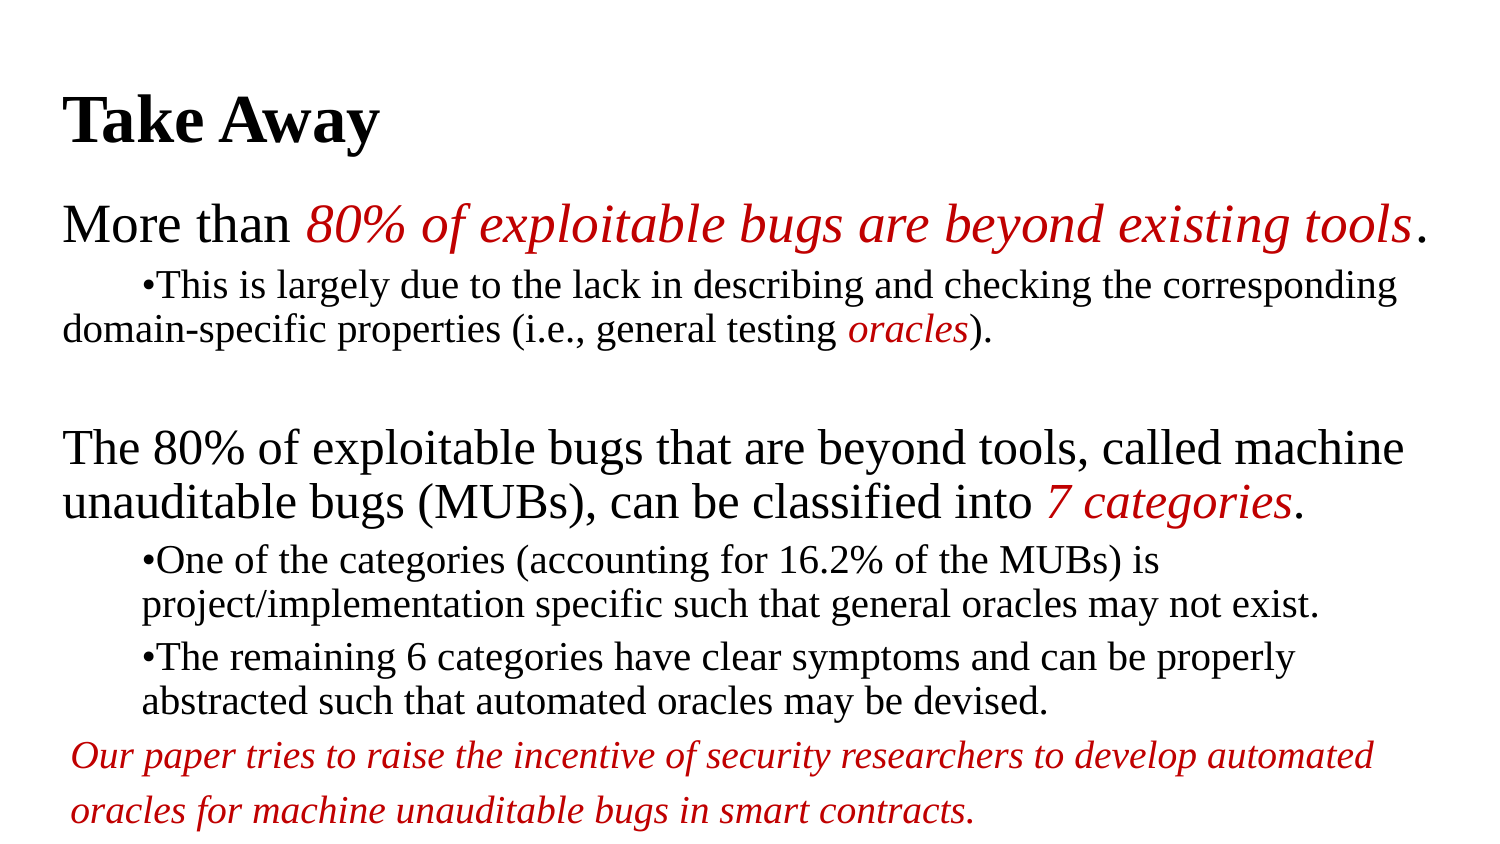

# Take Away
More than 80% of exploitable bugs are beyond existing tools.
•This is largely due to the lack in describing and checking the corresponding domain-specific properties (i.e., general testing oracles).

The 80% of exploitable bugs that are beyond tools, called machine unauditable bugs (MUBs), can be classified into 7 categories.
•One of the categories (accounting for 16.2% of the MUBs) is project/implementation specific such that general oracles may not exist.
•The remaining 6 categories have clear symptoms and can be properly abstracted such that automated oracles may be devised.

Our paper tries to raise the incentive of security researchers to develop automated oracles for machine unauditable bugs in smart contracts.